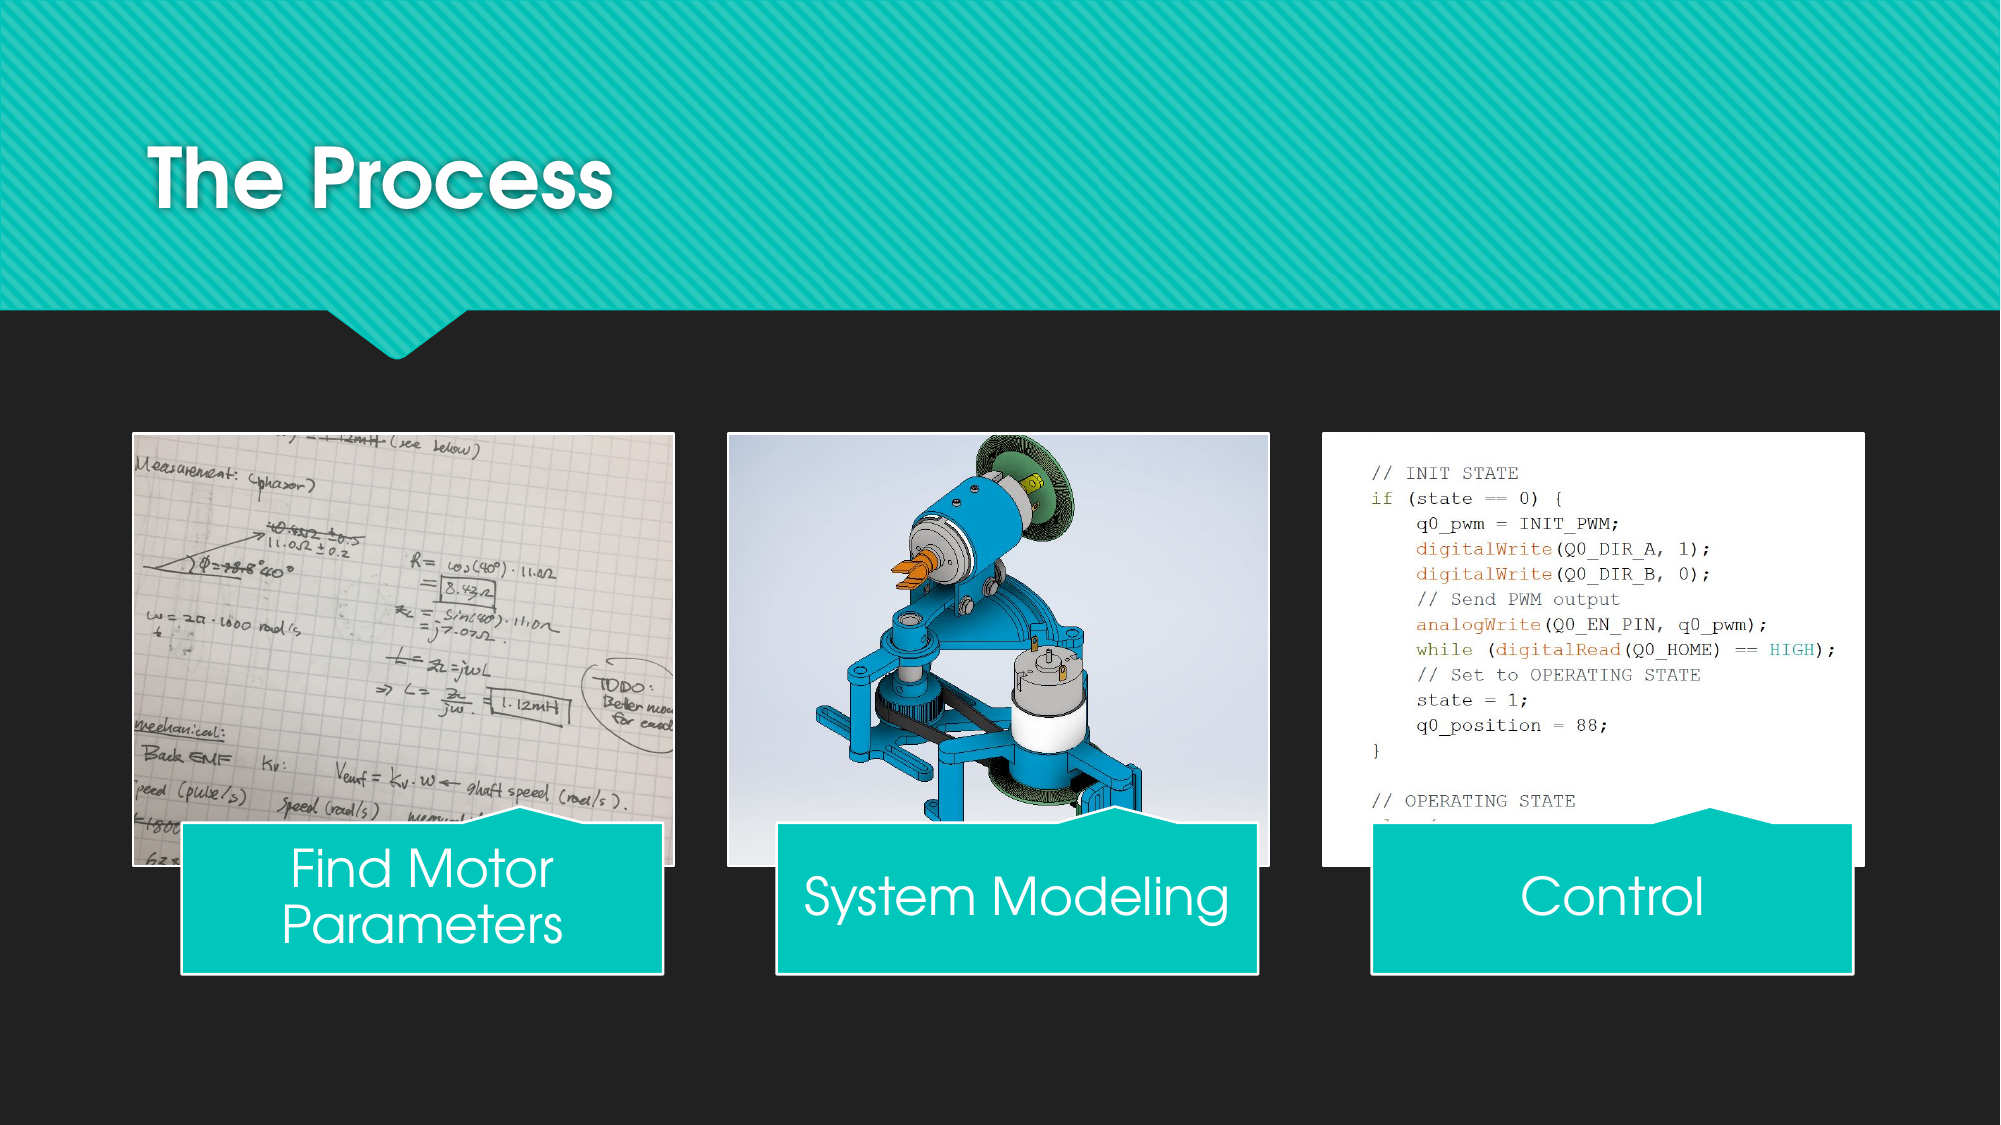

# The Process
Find Motor Parameters
System Modeling
Control